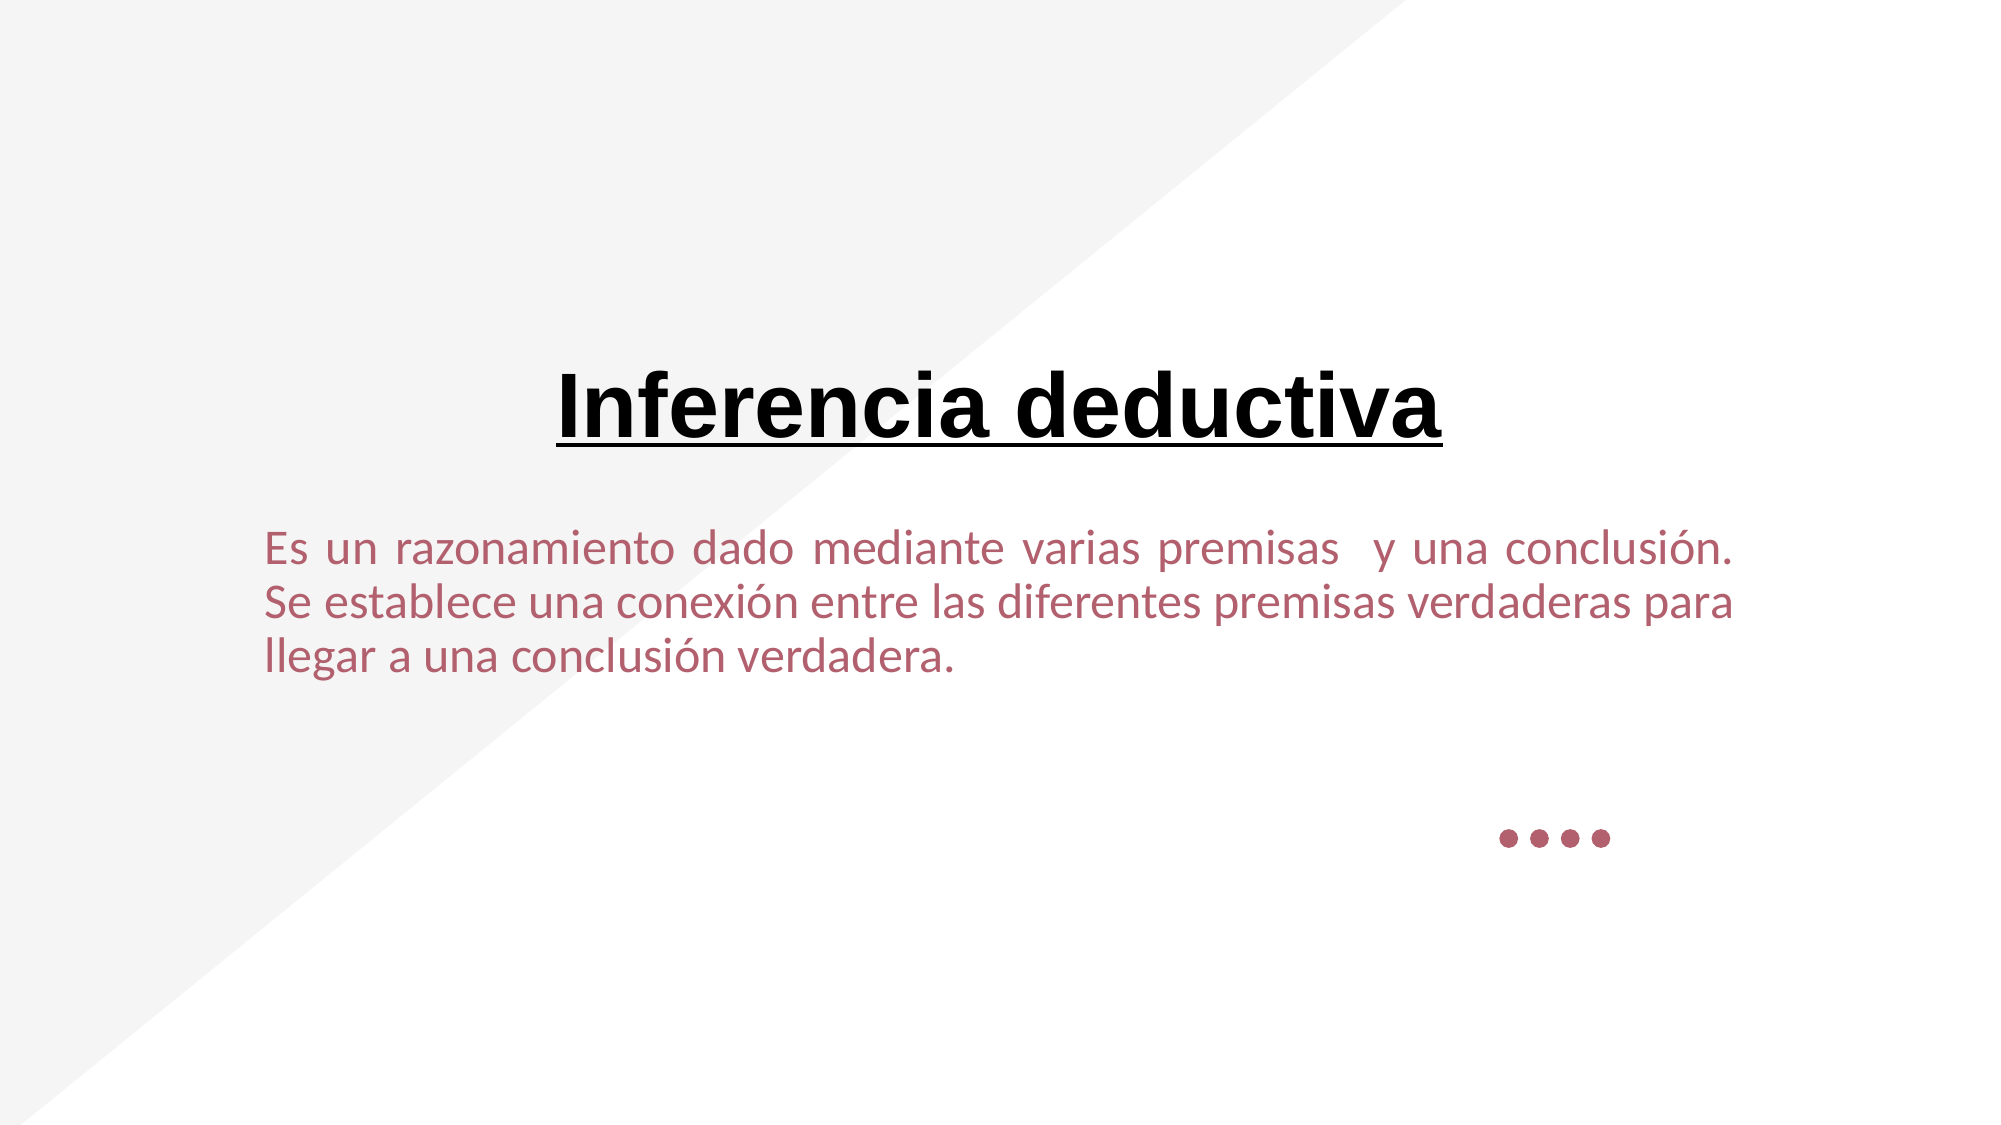

# Inferencia deductiva
Es un razonamiento dado mediante varias premisas  y una conclusión. Se establece una conexión entre las diferentes premisas verdaderas para llegar a una conclusión verdadera.